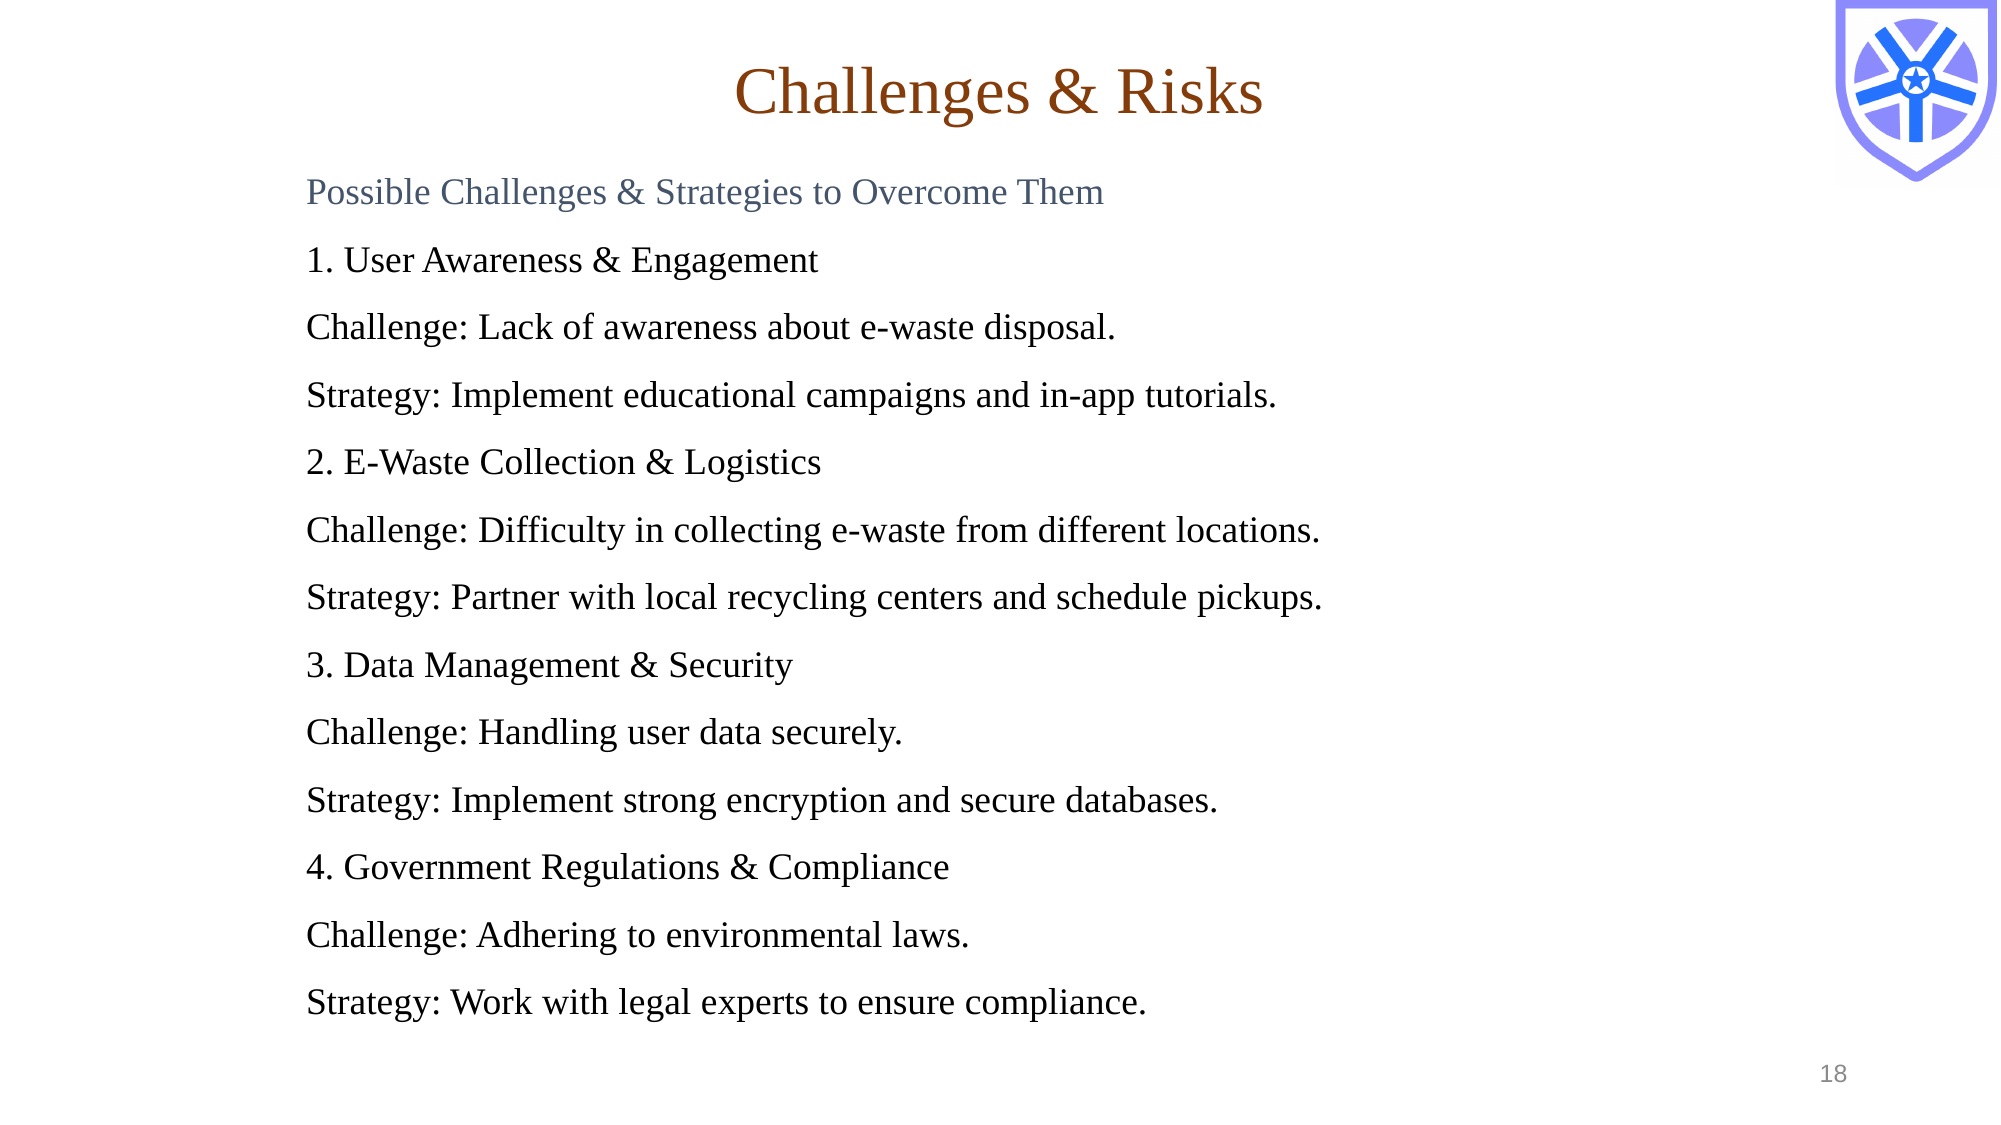

# Challenges & Risks
Possible Challenges & Strategies to Overcome Them
1. User Awareness & Engagement
Challenge: Lack of awareness about e-waste disposal.
Strategy: Implement educational campaigns and in-app tutorials.
2. E-Waste Collection & Logistics
Challenge: Difficulty in collecting e-waste from different locations.
Strategy: Partner with local recycling centers and schedule pickups.
3. Data Management & Security
Challenge: Handling user data securely.
Strategy: Implement strong encryption and secure databases.
4. Government Regulations & Compliance
Challenge: Adhering to environmental laws.
Strategy: Work with legal experts to ensure compliance.

18